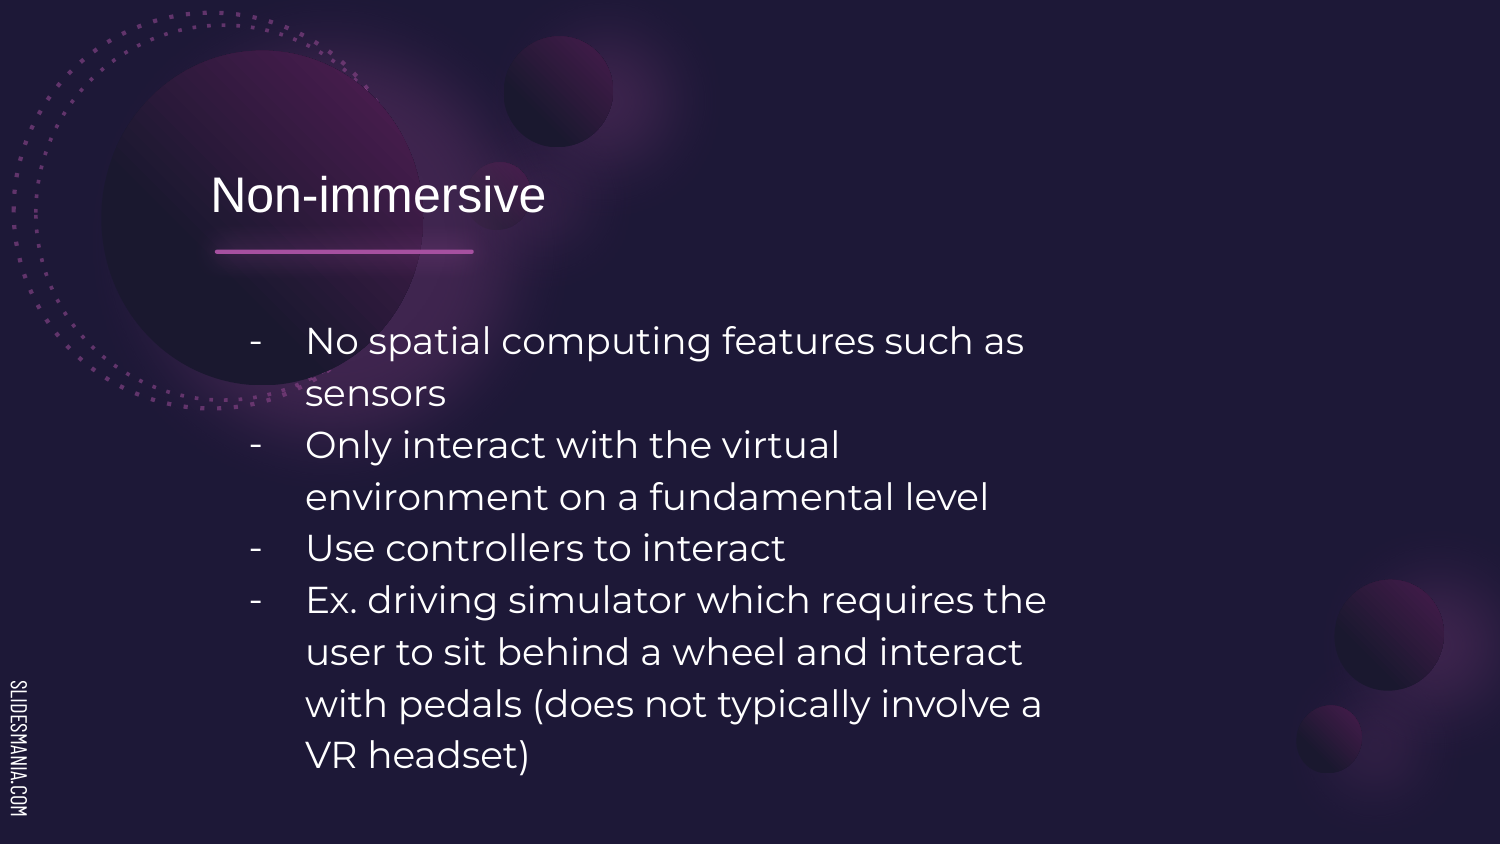

# Non-immersive

No spatial computing features such as sensors
Only interact with the virtual environment on a fundamental level
Use controllers to interact
Ex. driving simulator which requires the user to sit behind a wheel and interact with pedals (does not typically involve a VR headset)